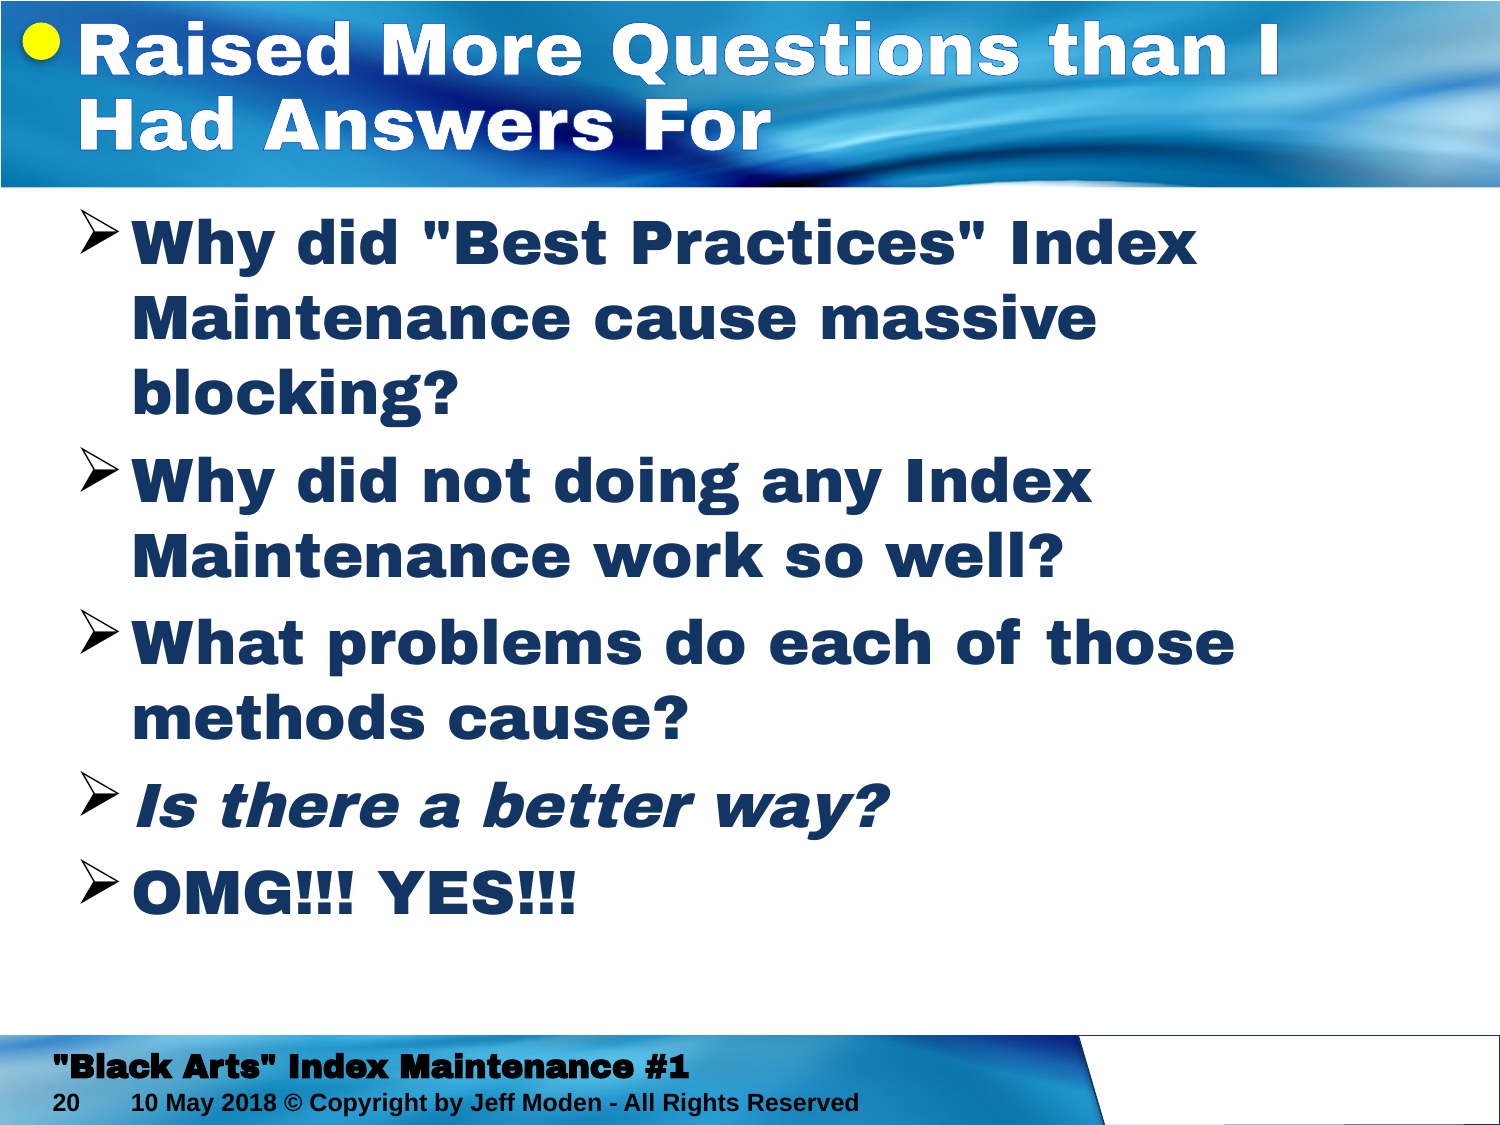

# Raised More Questions than I Had Answers For

Why did "Best Practices" Index Maintenance cause massive blocking?
Why did not doing any Index Maintenance work so well?
What problems do each of those methods cause?
Is there a better way?
OMG!!! YES!!!
"Black Arts" Index Maintenance #1
20
10 May 2018 © Copyright by Jeff Moden - All Rights Reserved